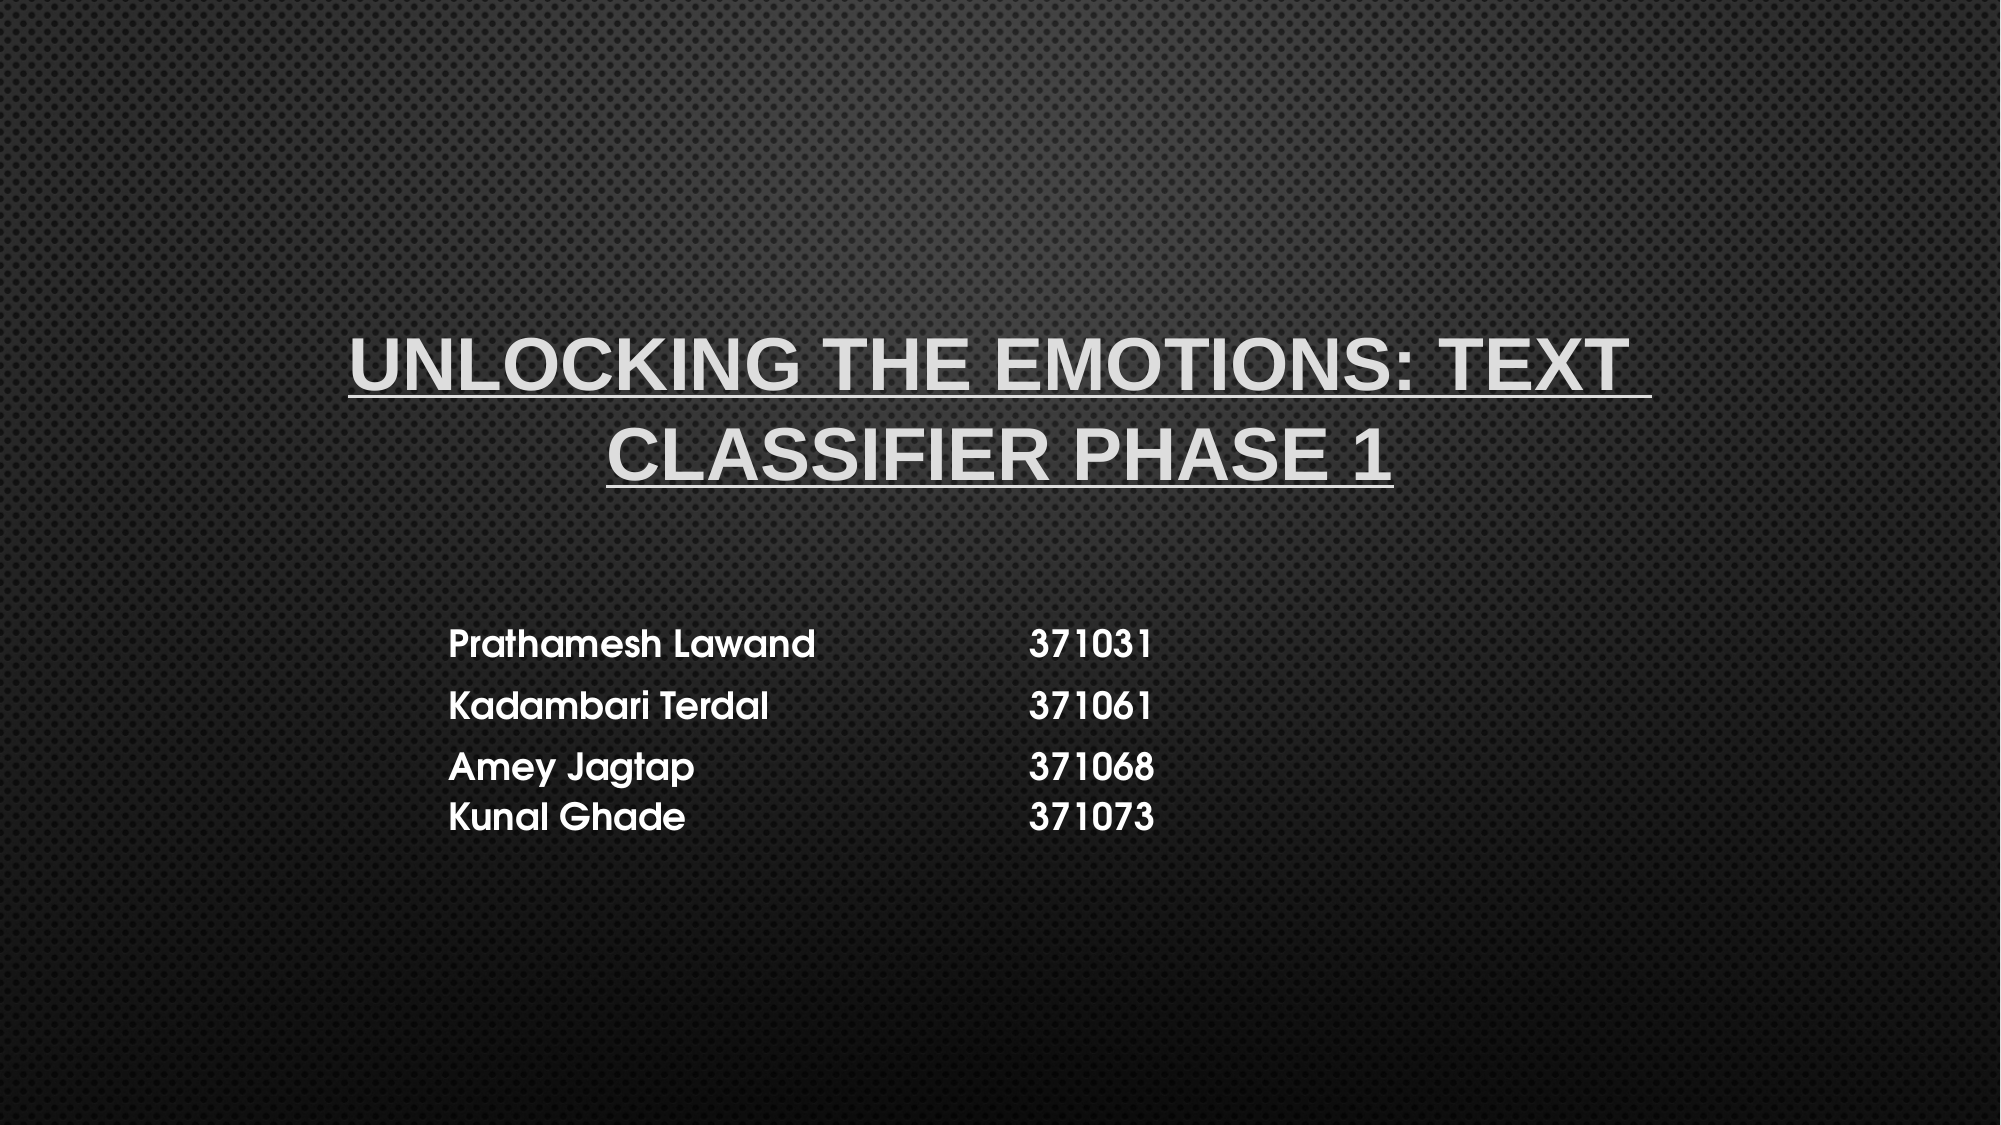

# Unlocking the Emotions: Text Classifier Phase 1
| Prathamesh Lawand | 371031 |
| --- | --- |
| Kadambari Terdal | 371061 |
| Amey Jagtap | 371068 |
| Kunal Ghade | 371073 |